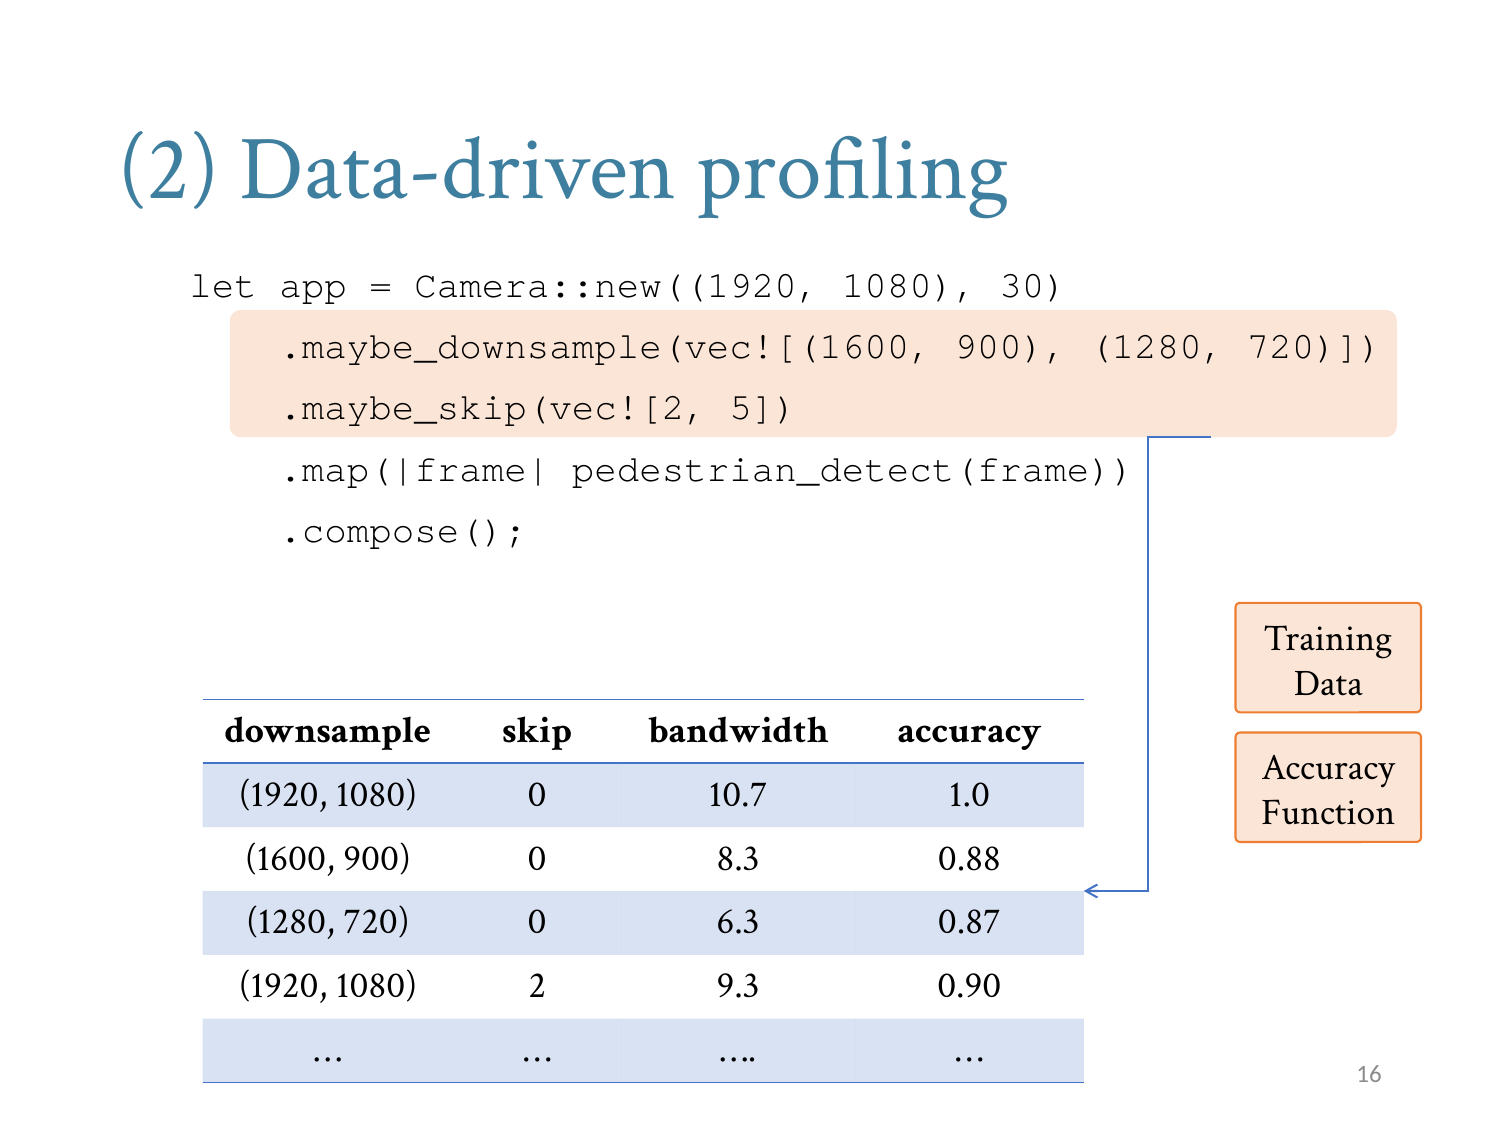

# (2) Data-driven profiling
let app = Camera::new((1920, 1080), 30)
    .maybe_downsample(vec![(1600, 900), (1280, 720)])
    .maybe_skip(vec![2, 5])
    .map(|frame| pedestrian_detect(frame))
    .compose();

Training
Data
Accuracy
Function
| downsample | skip | bandwidth | accuracy |
| --- | --- | --- | --- |
| (1920, 1080) | 0 | 10.7 | 1.0 |
| (1600, 900) | 0 | 8.3 | 0.88 |
| (1280, 720) | 0 | 6.3 | 0.87 |
| (1920, 1080) | 2 | 9.3 | 0.90 |
| … | … | …. | … |
16